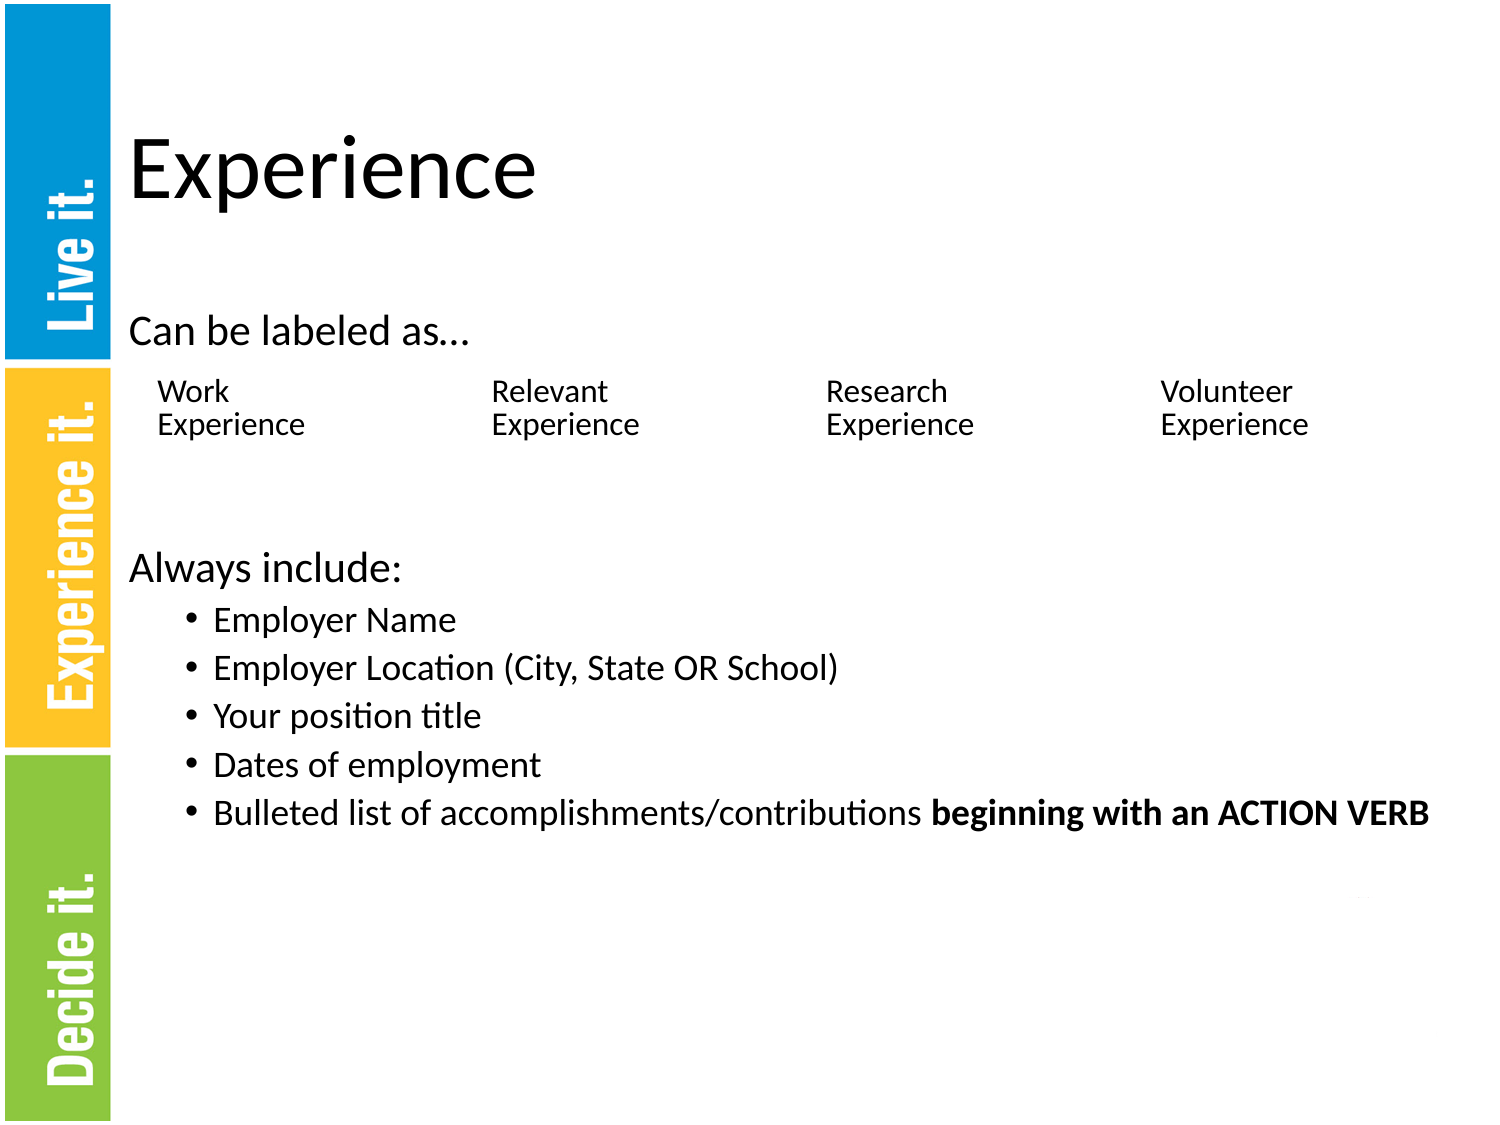

# Experience
Can be labeled as…

Always include:
Employer Name
Employer Location (City, State OR School)
Your position title
Dates of employment
Bulleted list of accomplishments/contributions beginning with an ACTION VERB
| Work Experience | Relevant Experience | Research Experience | Volunteer Experience |
| --- | --- | --- | --- |